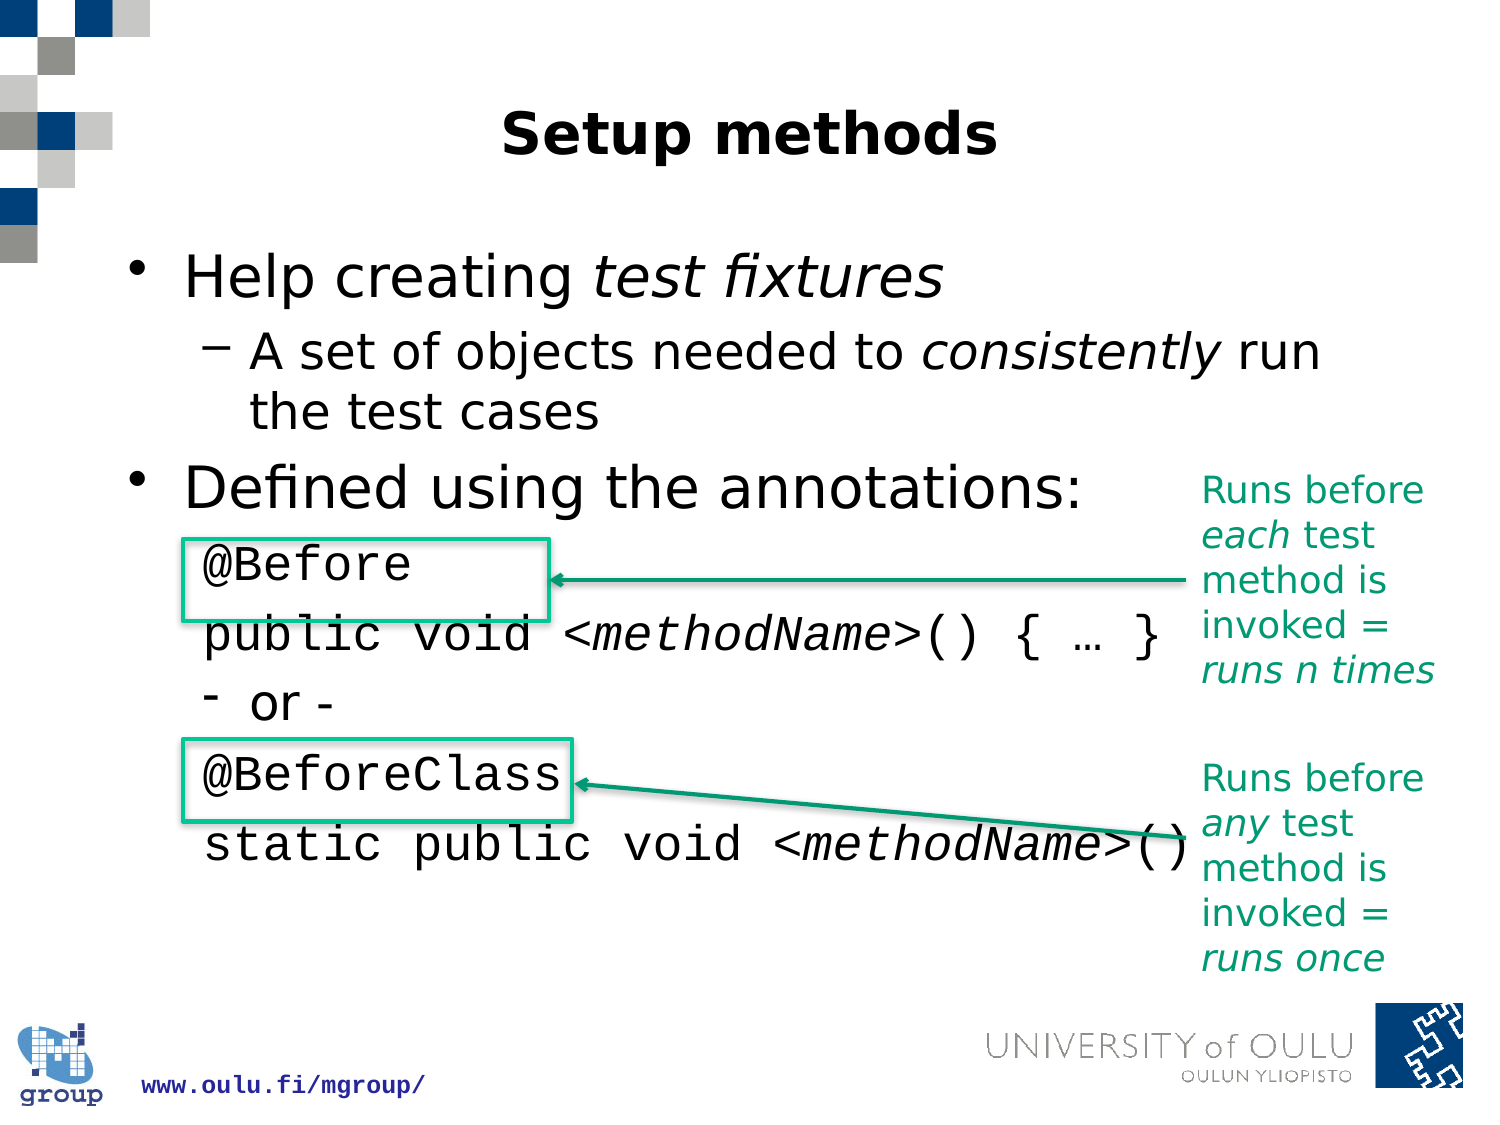

# Setup methods
Help creating test fixtures
A set of objects needed to consistently run the test cases
Defined using the annotations:
@Before
public void <methodName>() { … }
or -
@BeforeClass
static public void <methodName>() { … }

Runs before each test method is invoked = runs n times

Runs before any test method is invoked = runs once